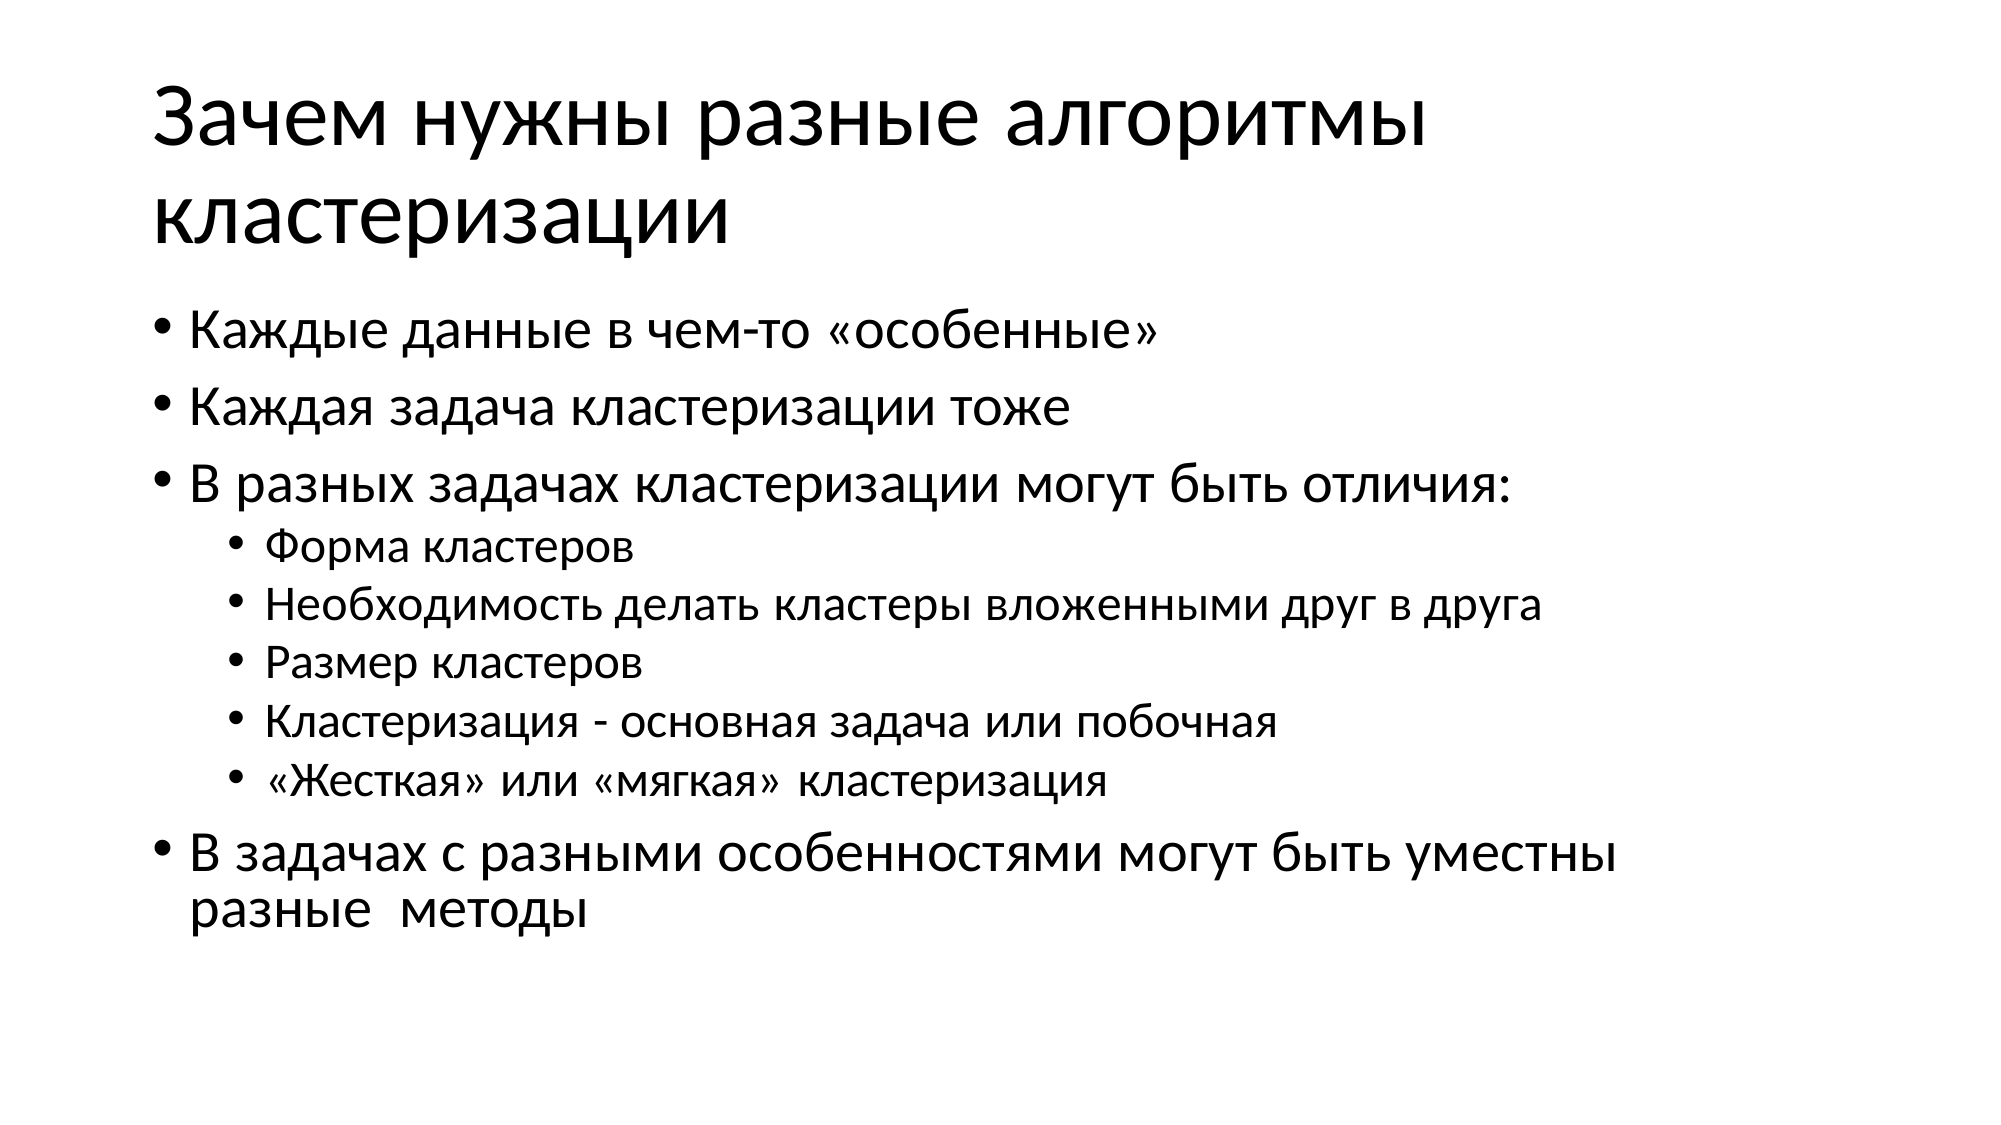

# Зачем нужны разные алгоритмы  кластеризации
Каждые данные в чем-то «особенные»
Каждая задача кластеризации тоже
В разных задачах кластеризации могут быть отличия:
Форма кластеров
Необходимость делать кластеры вложенными друг в друга
Размер кластеров
Кластеризация - основная задача или побочная
«Жесткая» или «мягкая» кластеризация
В задачах с разными особенностями могут быть уместны разные  методы